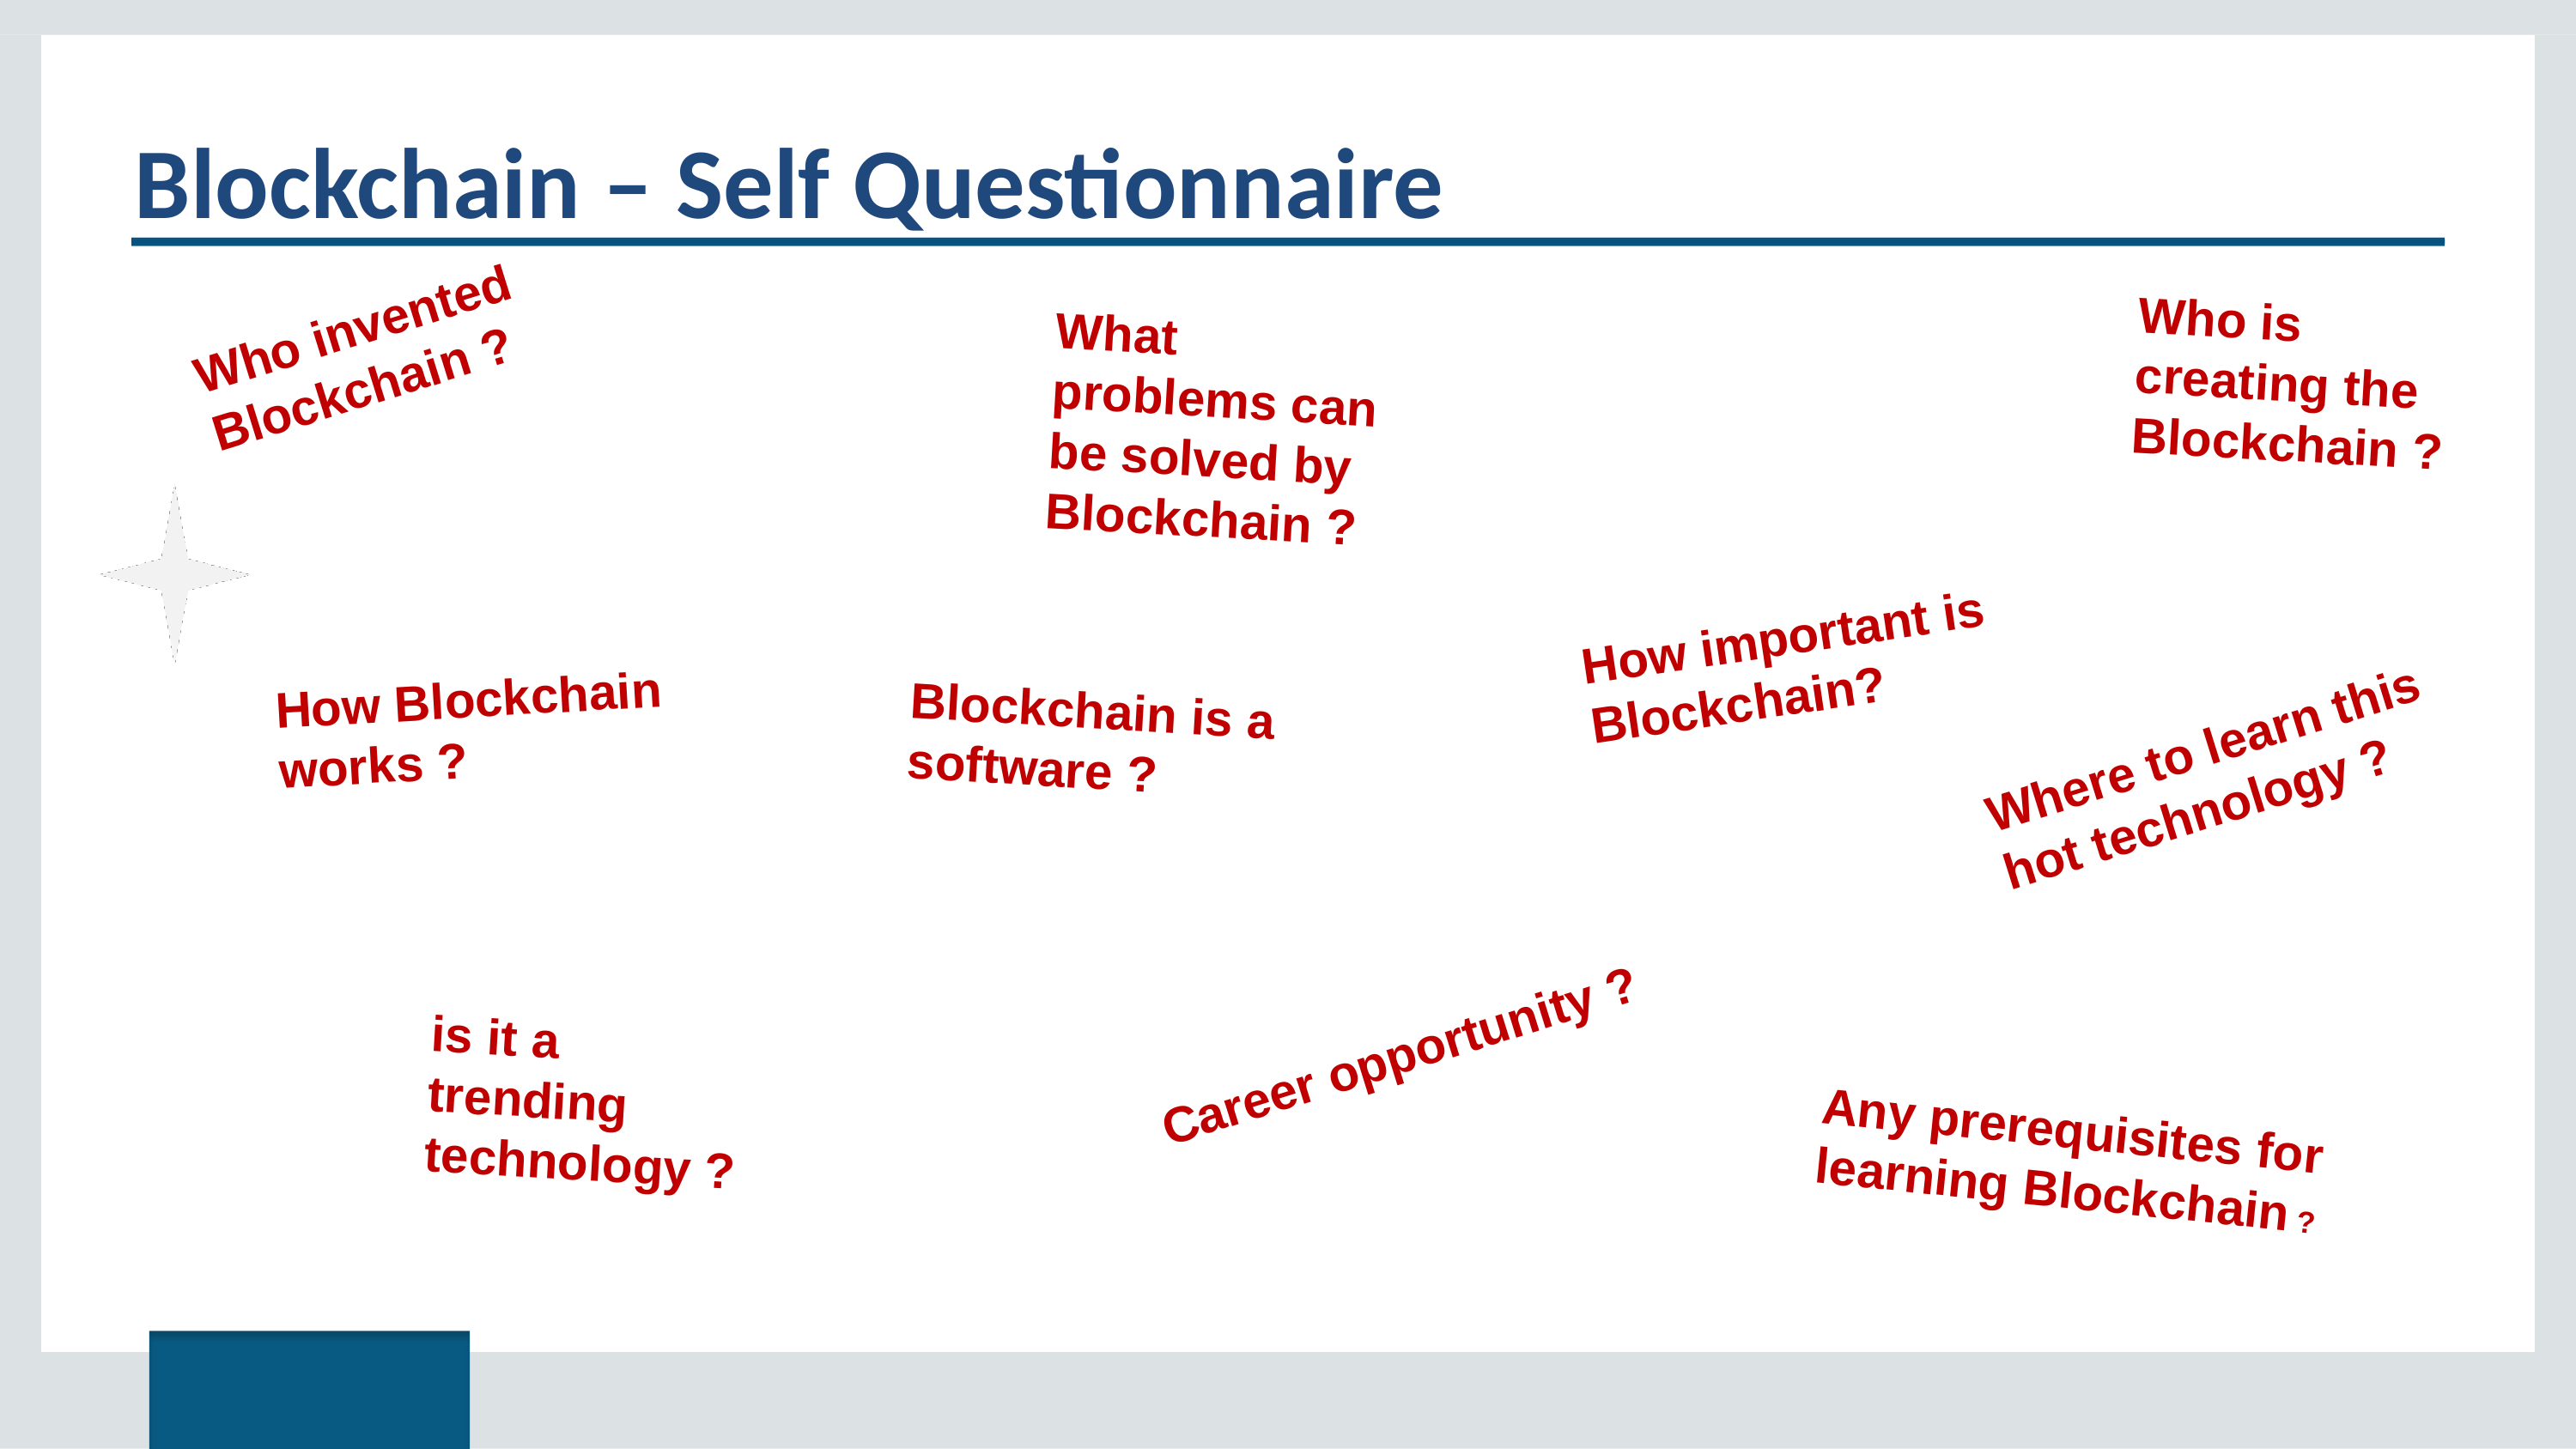

# Blockchain – Self Questionnaire

Who invented Blockchain ?
Who is creating the Blockchain ?
What problems can be solved by Blockchain ?

How important is Blockchain?
How Blockchain works ?
Blockchain is a software ?
Where to learn this hot technology ?
is it a trending technology ?
Career opportunity ?
Any prerequisites for learning Blockchain ?